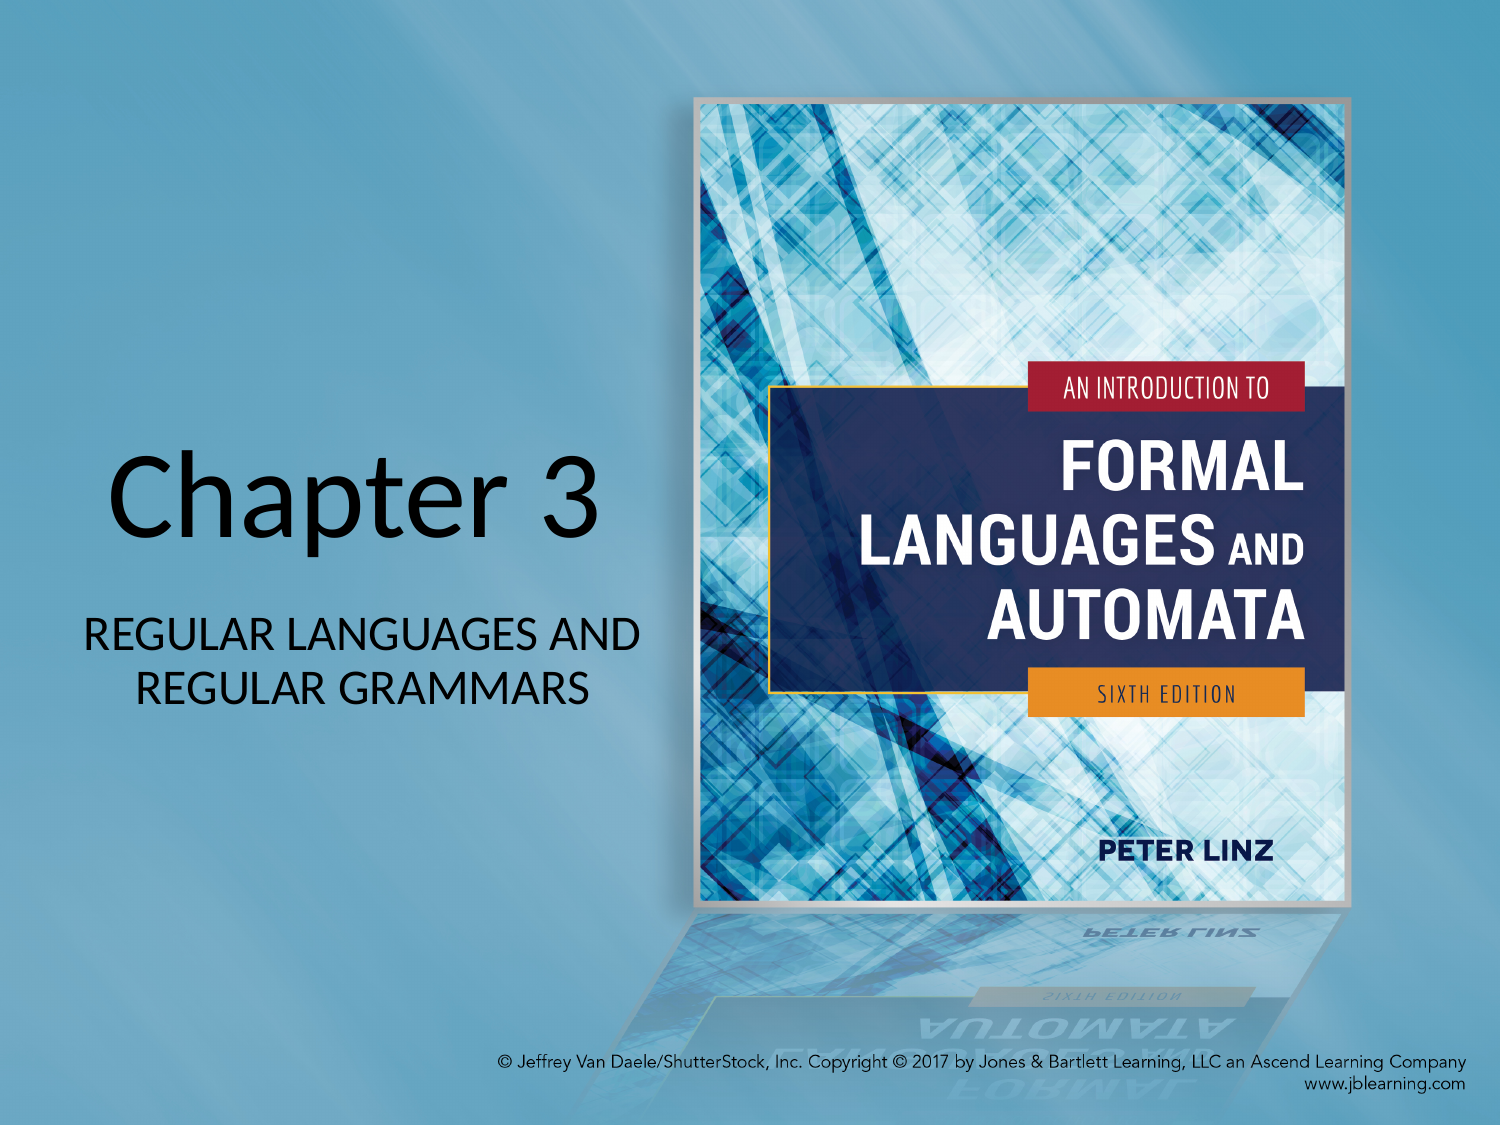

# Chapter 3
REGULAR LANGUAGES AND REGULAR GRAMMARS